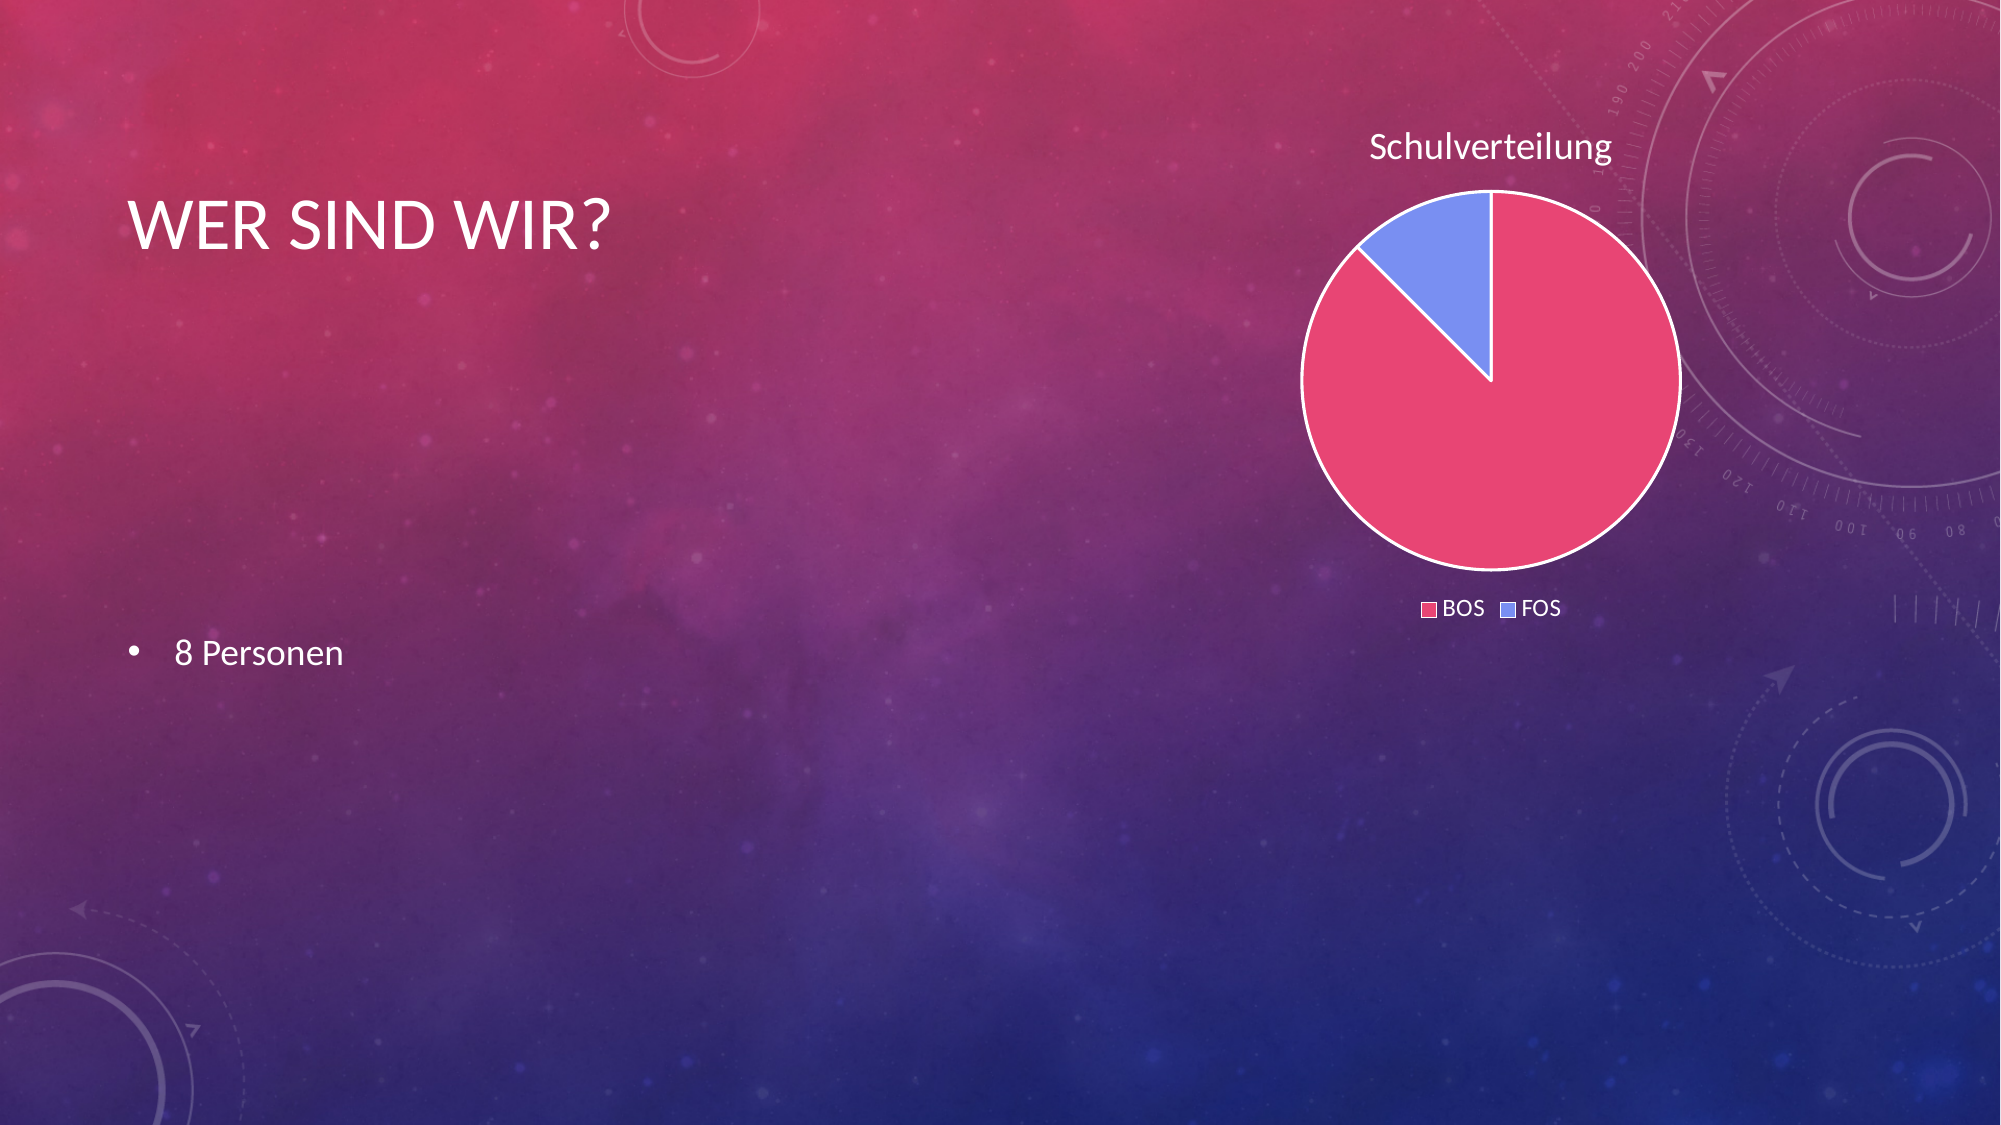

# Wer sind wir?

### Chart:

| Category | Schulverteilung |
|---|---|
| BOS | 7.0 |
| FOS | 1.0 |
8 Personen